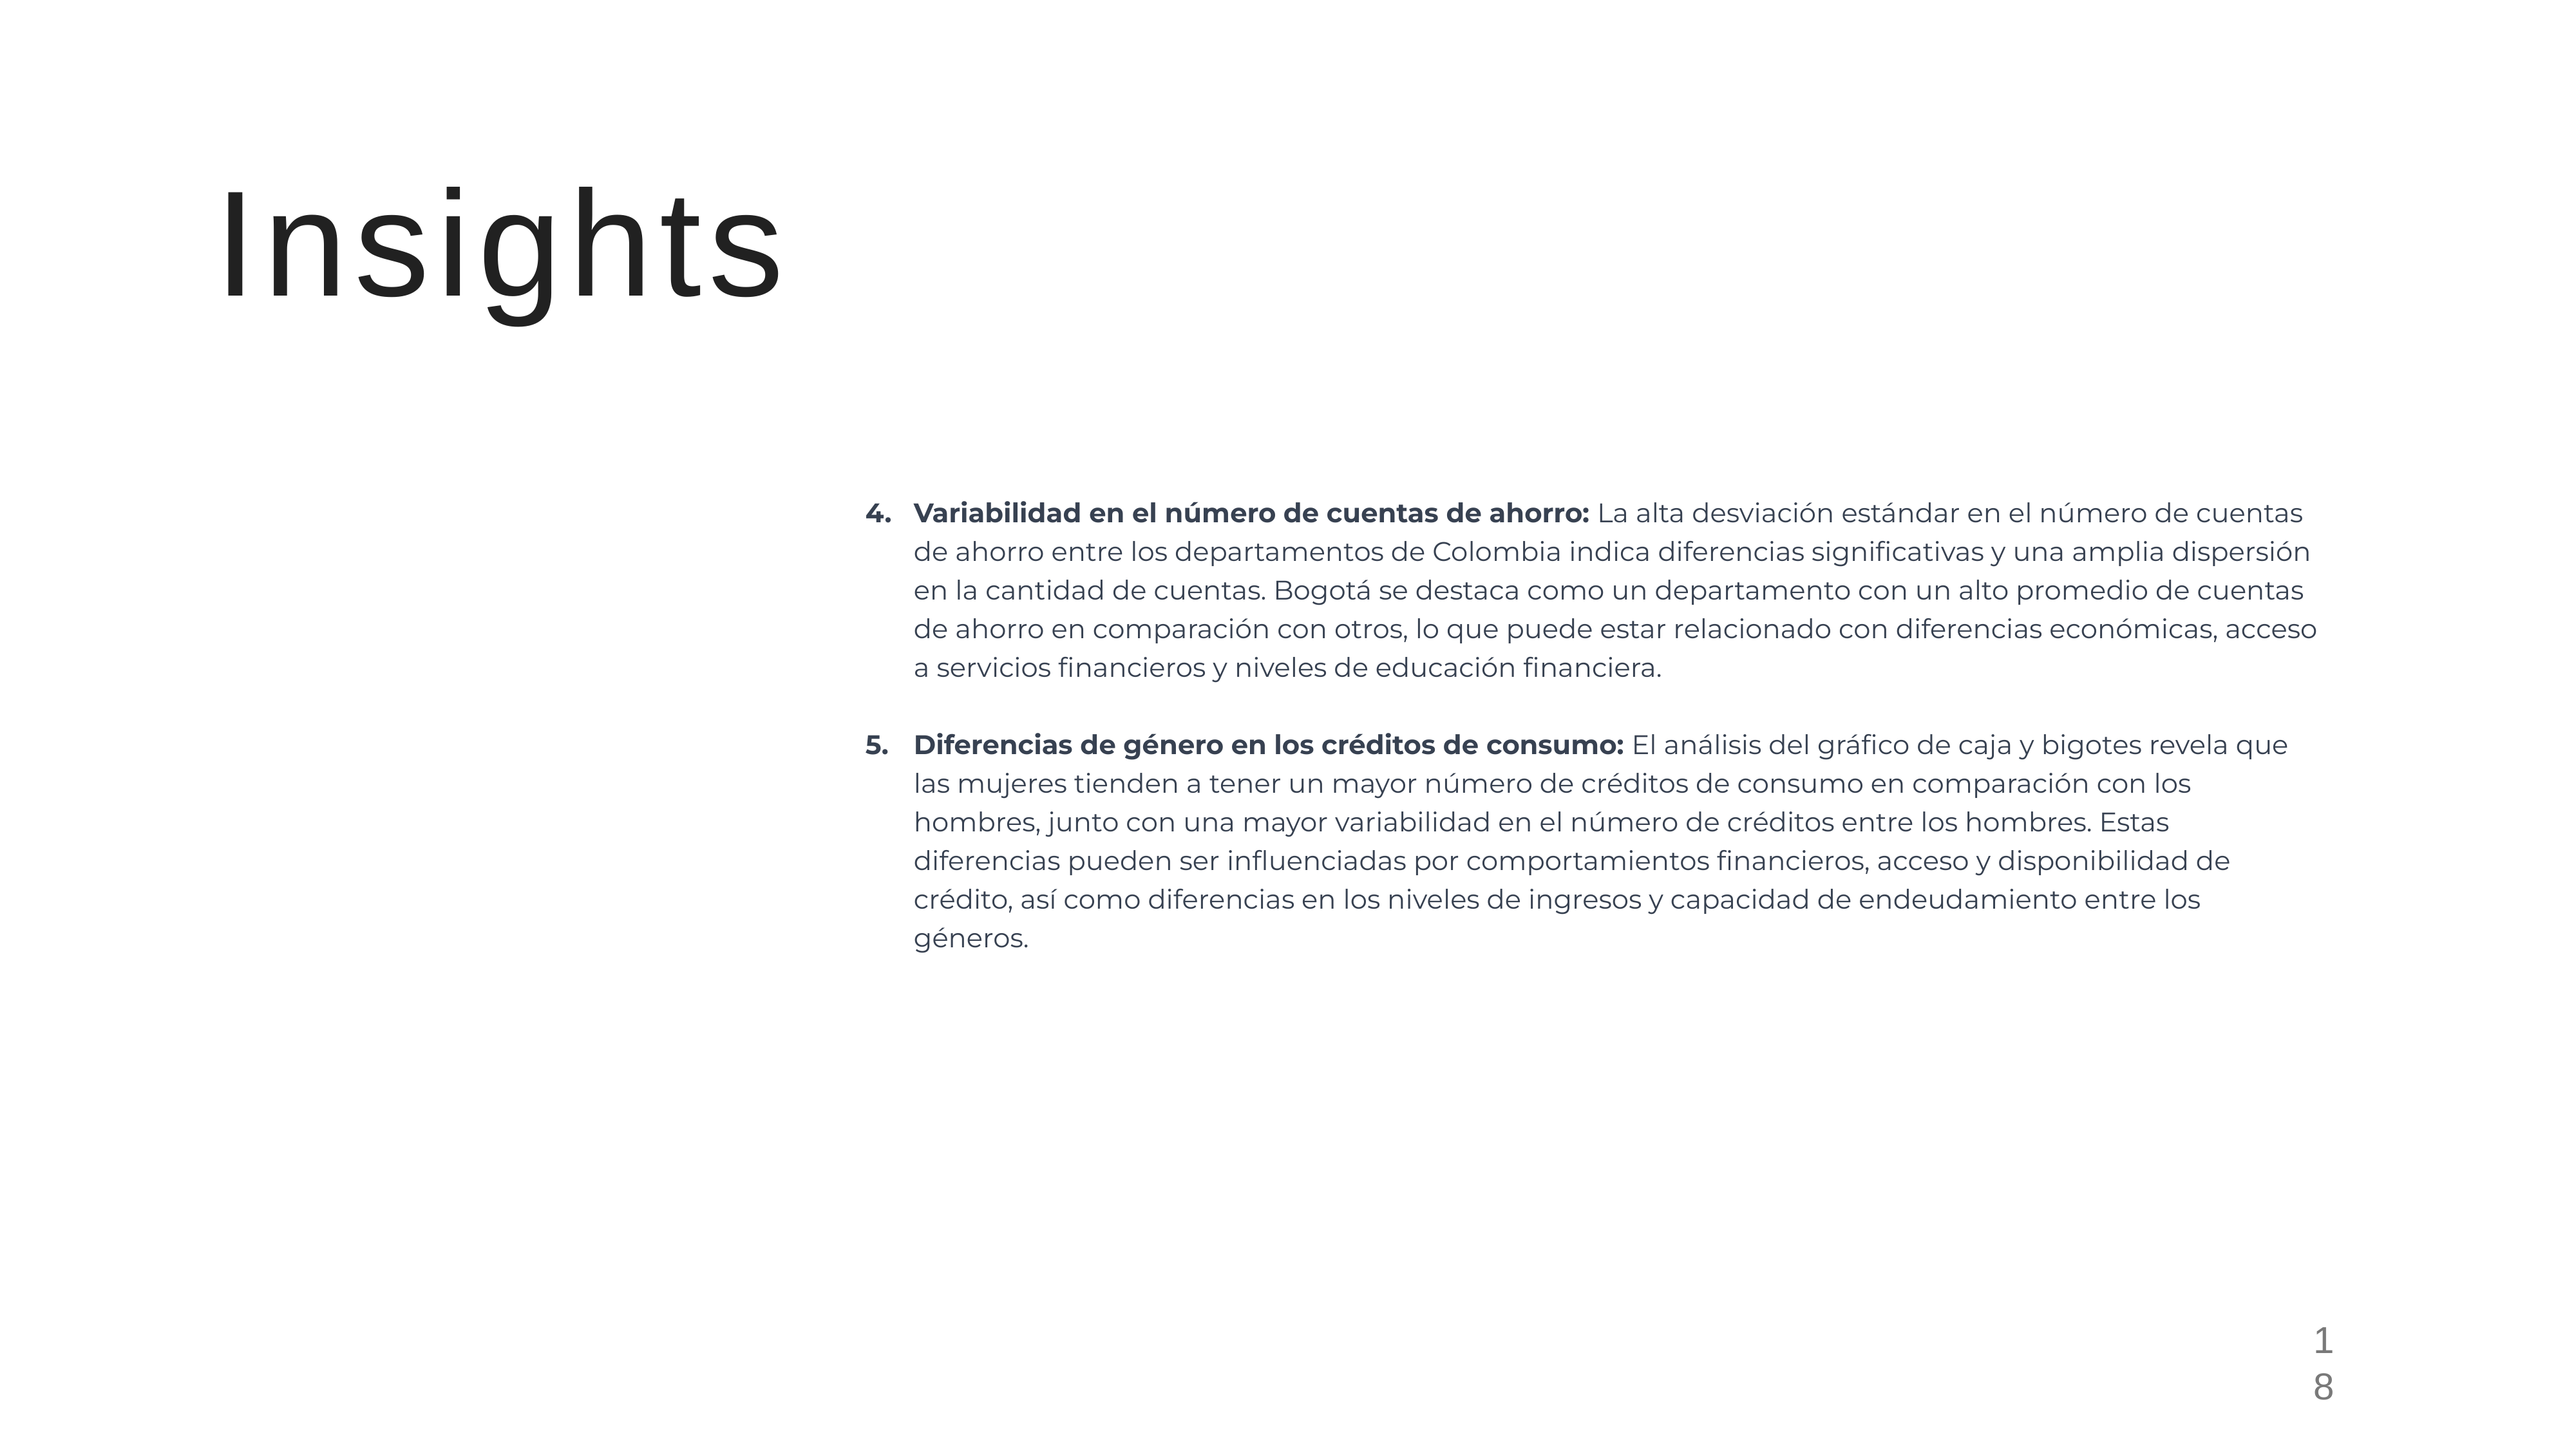

# Insights

Variabilidad en el número de cuentas de ahorro: La alta desviación estándar en el número de cuentas de ahorro entre los departamentos de Colombia indica diferencias significativas y una amplia dispersión en la cantidad de cuentas. Bogotá se destaca como un departamento con un alto promedio de cuentas de ahorro en comparación con otros, lo que puede estar relacionado con diferencias económicas, acceso a servicios financieros y niveles de educación financiera.

Diferencias de género en los créditos de consumo: El análisis del gráfico de caja y bigotes revela que las mujeres tienden a tener un mayor número de créditos de consumo en comparación con los hombres, junto con una mayor variabilidad en el número de créditos entre los hombres. Estas diferencias pueden ser influenciadas por comportamientos financieros, acceso y disponibilidad de crédito, así como diferencias en los niveles de ingresos y capacidad de endeudamiento entre los géneros.

18